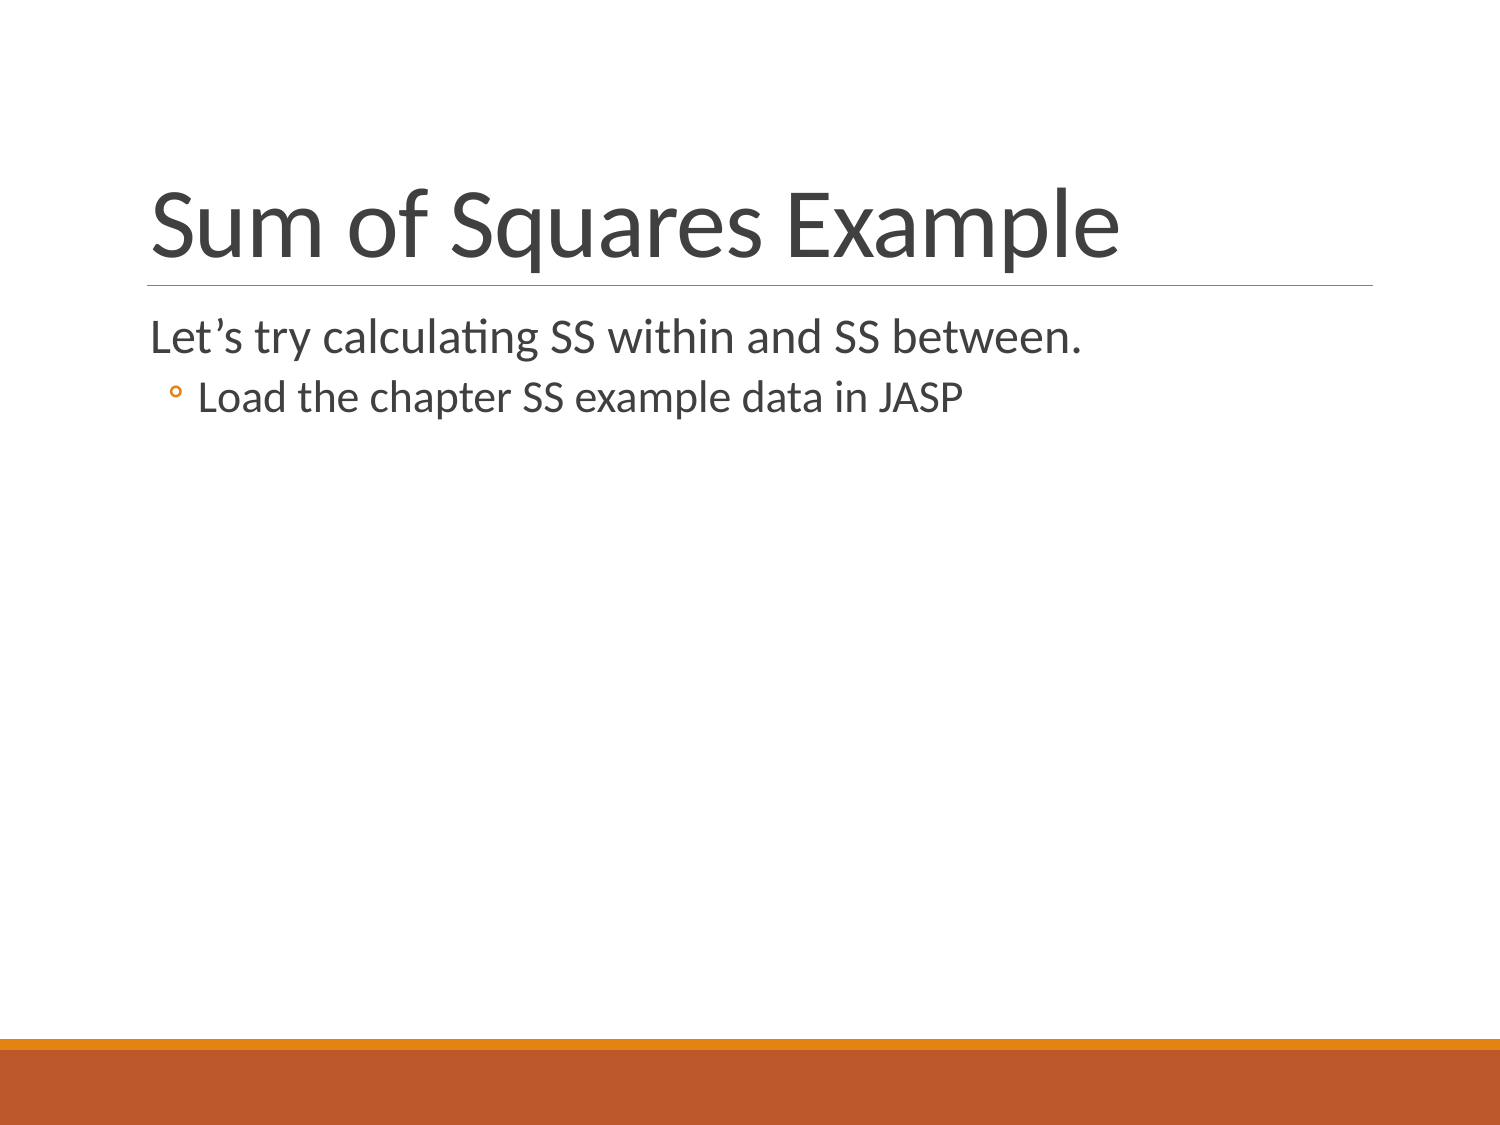

# Sum of Squares Example
Let’s try calculating SS within and SS between.
Load the chapter SS example data in JASP